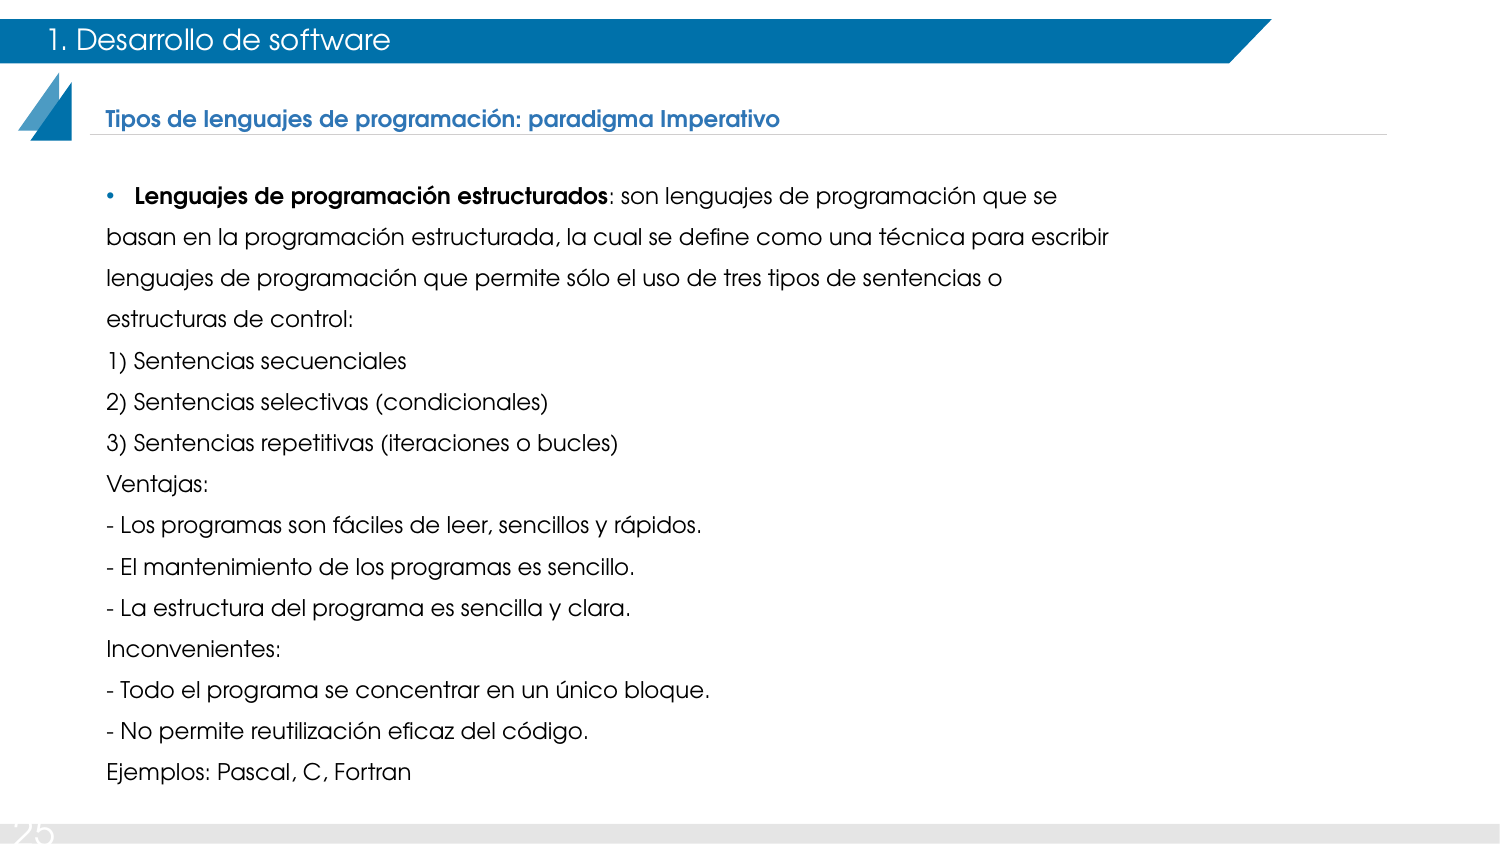

# 1. Desarrollo de software

Tipos de lenguajes de programación: paradigma Imperativo
Lenguajes de programación estructurados: son lenguajes de programación que se
basan en la programación estructurada, la cual se define como una técnica para escribir
lenguajes de programación que permite sólo el uso de tres tipos de sentencias o
estructuras de control:
1) Sentencias secuenciales
2) Sentencias selectivas (condicionales)
3) Sentencias repetitivas (iteraciones o bucles)
Ventajas:
- Los programas son fáciles de leer, sencillos y rápidos.
- El mantenimiento de los programas es sencillo.
- La estructura del programa es sencilla y clara.
Inconvenientes:
- Todo el programa se concentrar en un único bloque.
- No permite reutilización eficaz del código.
Ejemplos: Pascal, C, Fortran
25